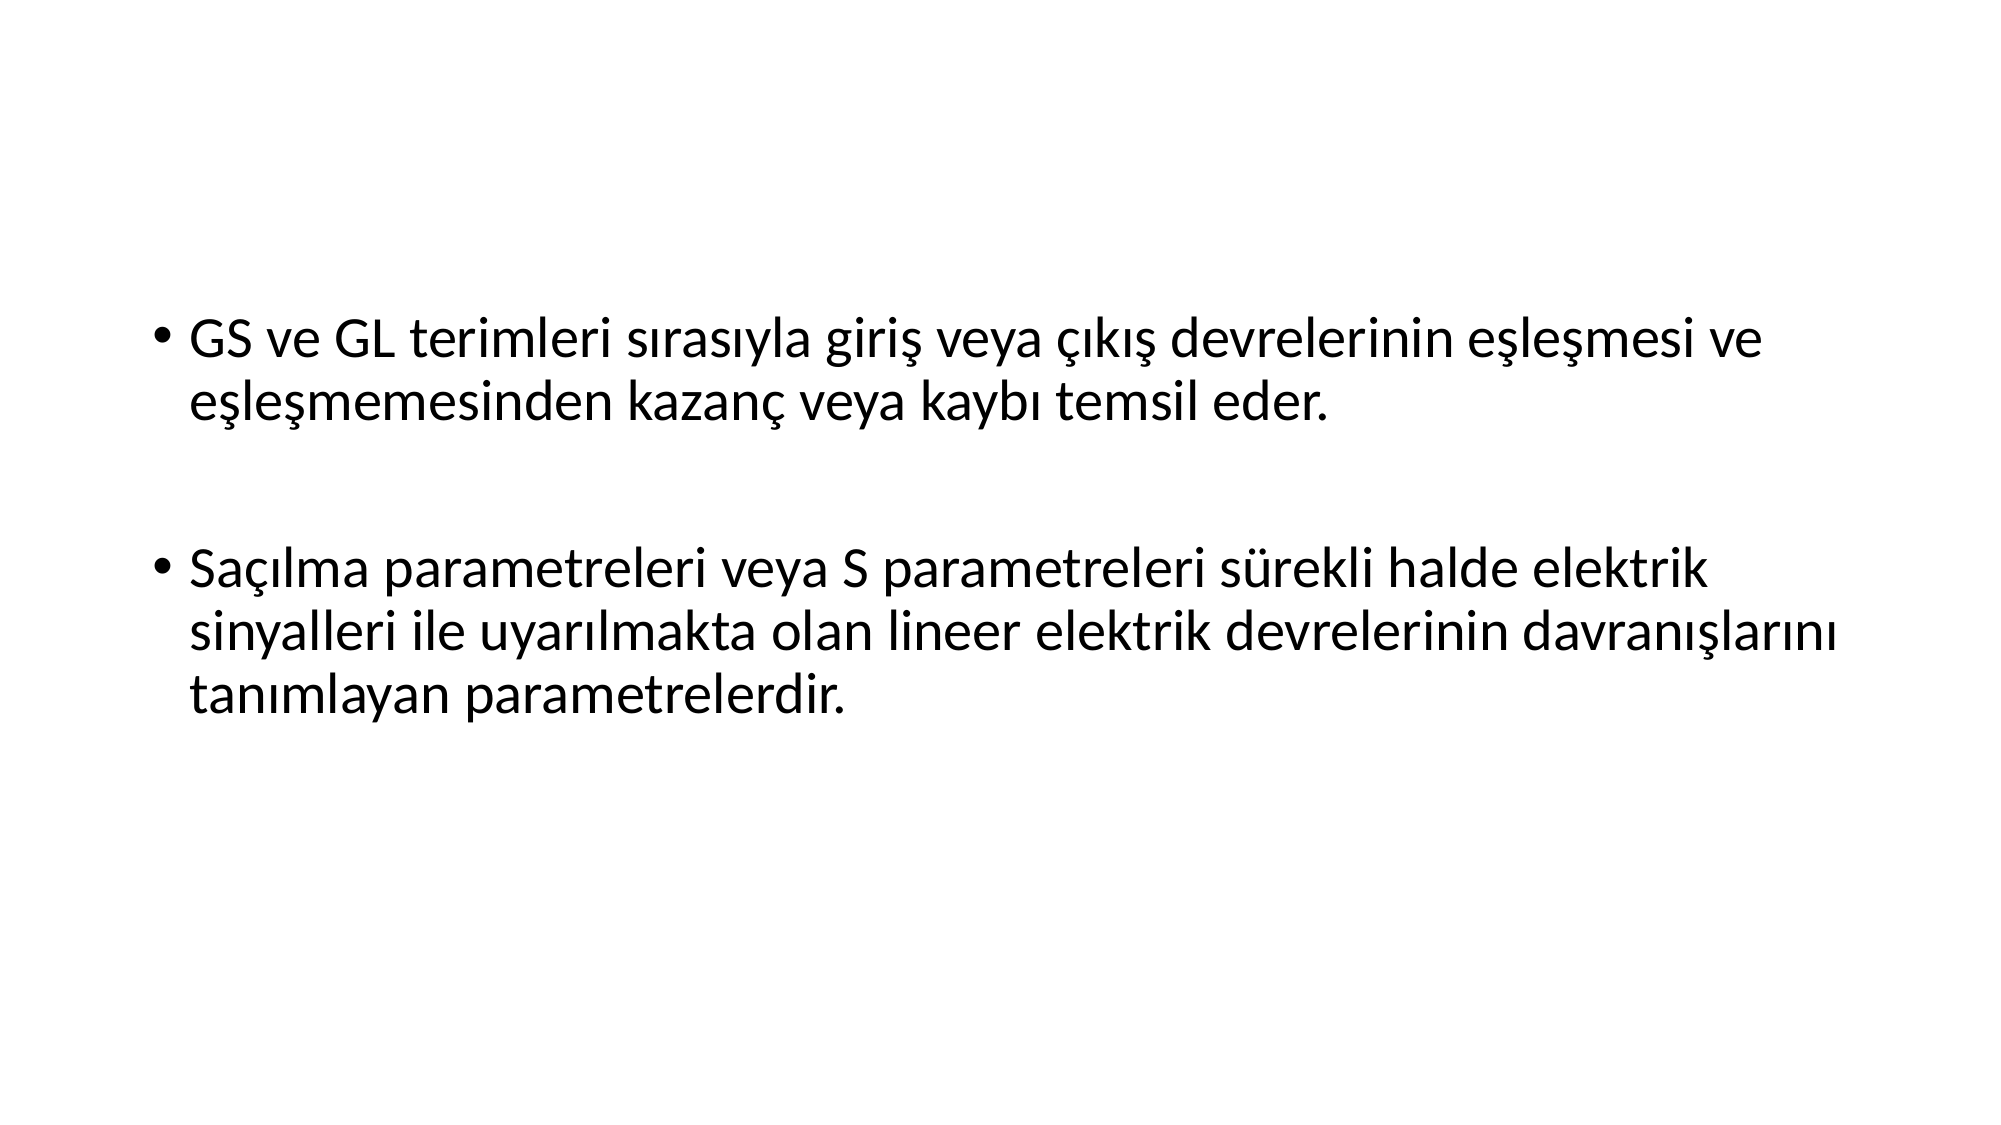

GS ve GL terimleri sırasıyla giriş veya çıkış devrelerinin eşleşmesi ve eşleşmemesinden kazanç veya kaybı temsil eder.

Saçılma parametreleri veya S parametreleri sürekli halde elektrik sinyalleri ile uyarılmakta olan lineer elektrik devrelerinin davranışlarını tanımlayan parametrelerdir.